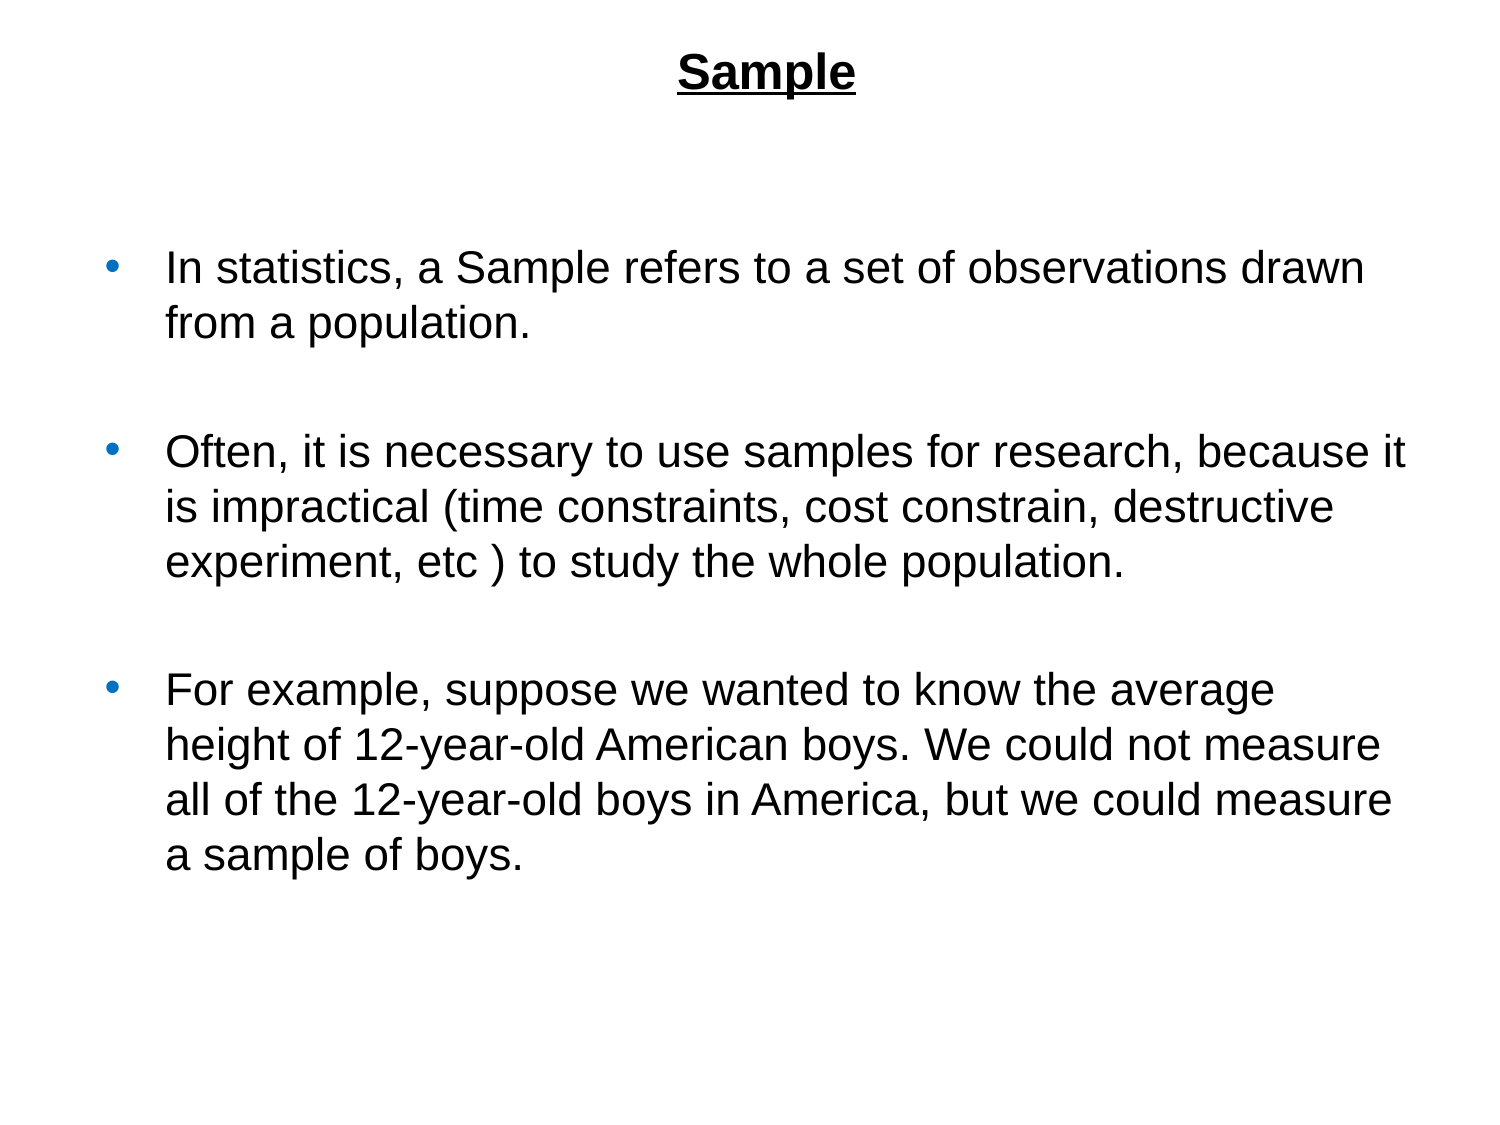

Sample
In statistics, a Sample refers to a set of observations drawn from a population.

Often, it is necessary to use samples for research, because it is impractical (time constraints, cost constrain, destructive experiment, etc ) to study the whole population.

For example, suppose we wanted to know the average height of 12-year-old American boys. We could not measure all of the 12-year-old boys in America, but we could measure a sample of boys.